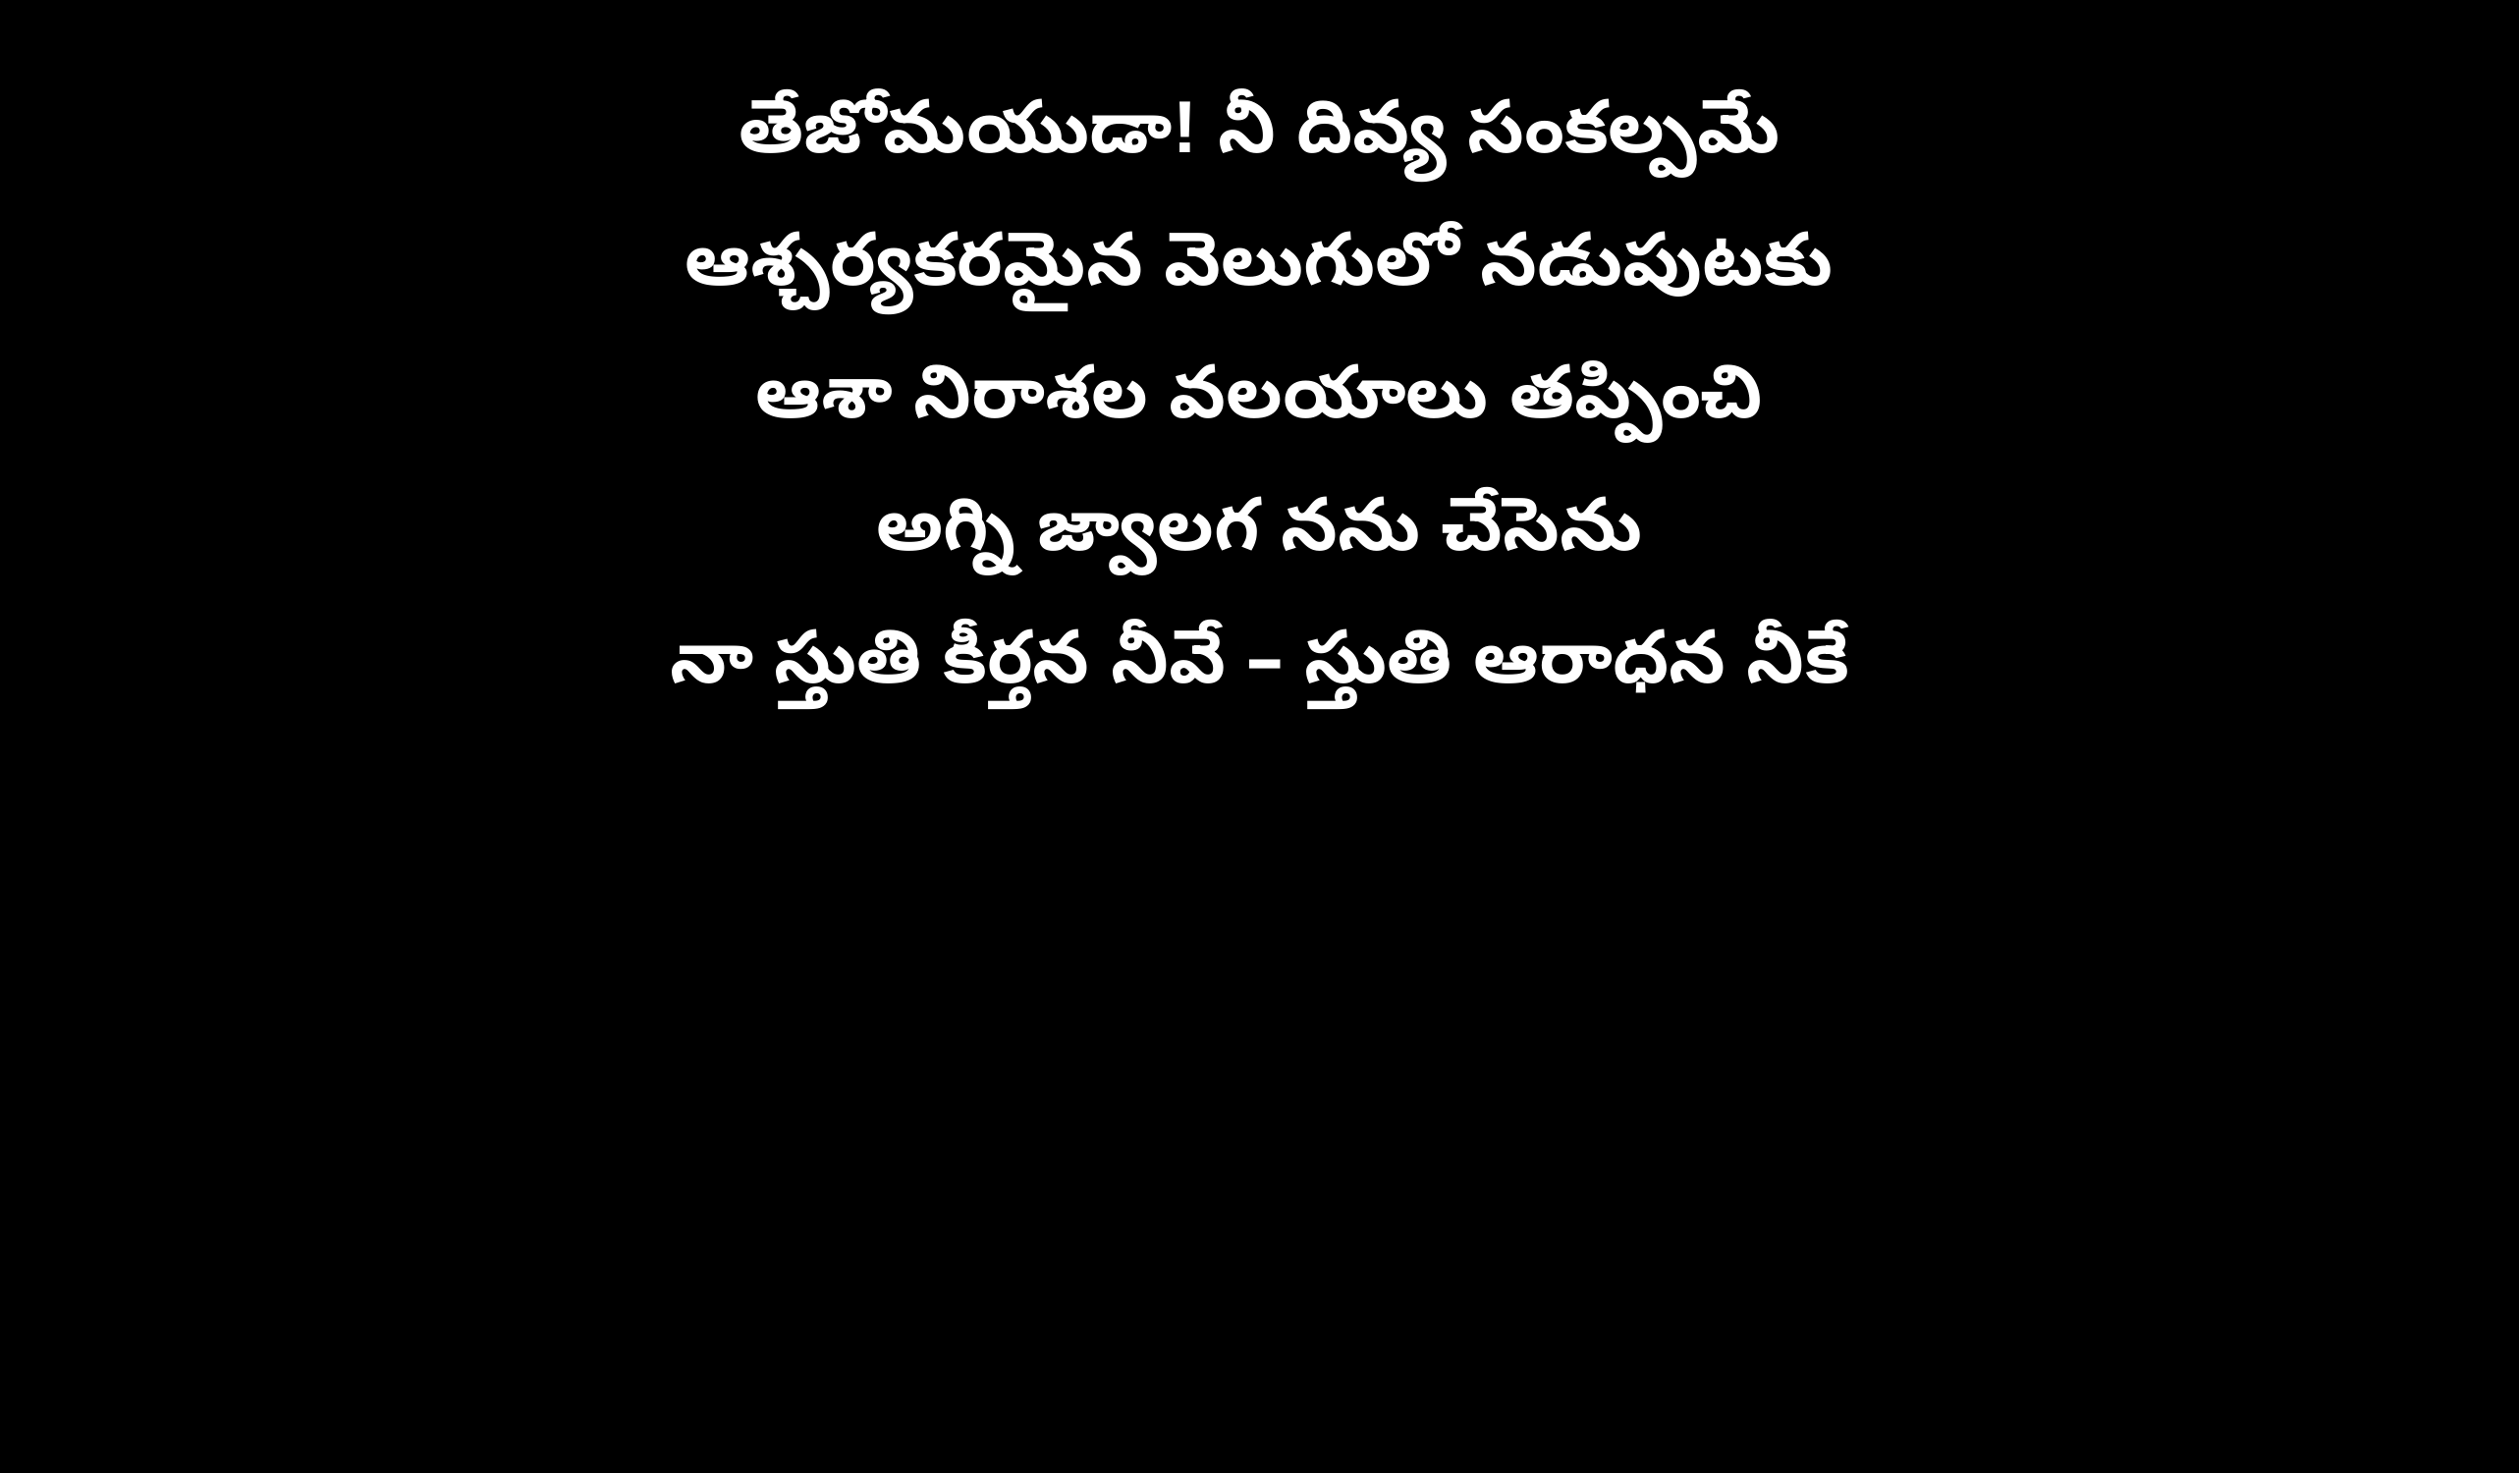

తేజోమయుడా! నీ దివ్య సంకల్పమే
ఆశ్చర్యకరమైన వెలుగులో నడుపుటకు
ఆశా నిరాశల వలయాలు తప్పించి
అగ్ని జ్వాలగ నను చేసెను
నా స్తుతి కీర్తన నీవే – స్తుతి ఆరాధన నీకే